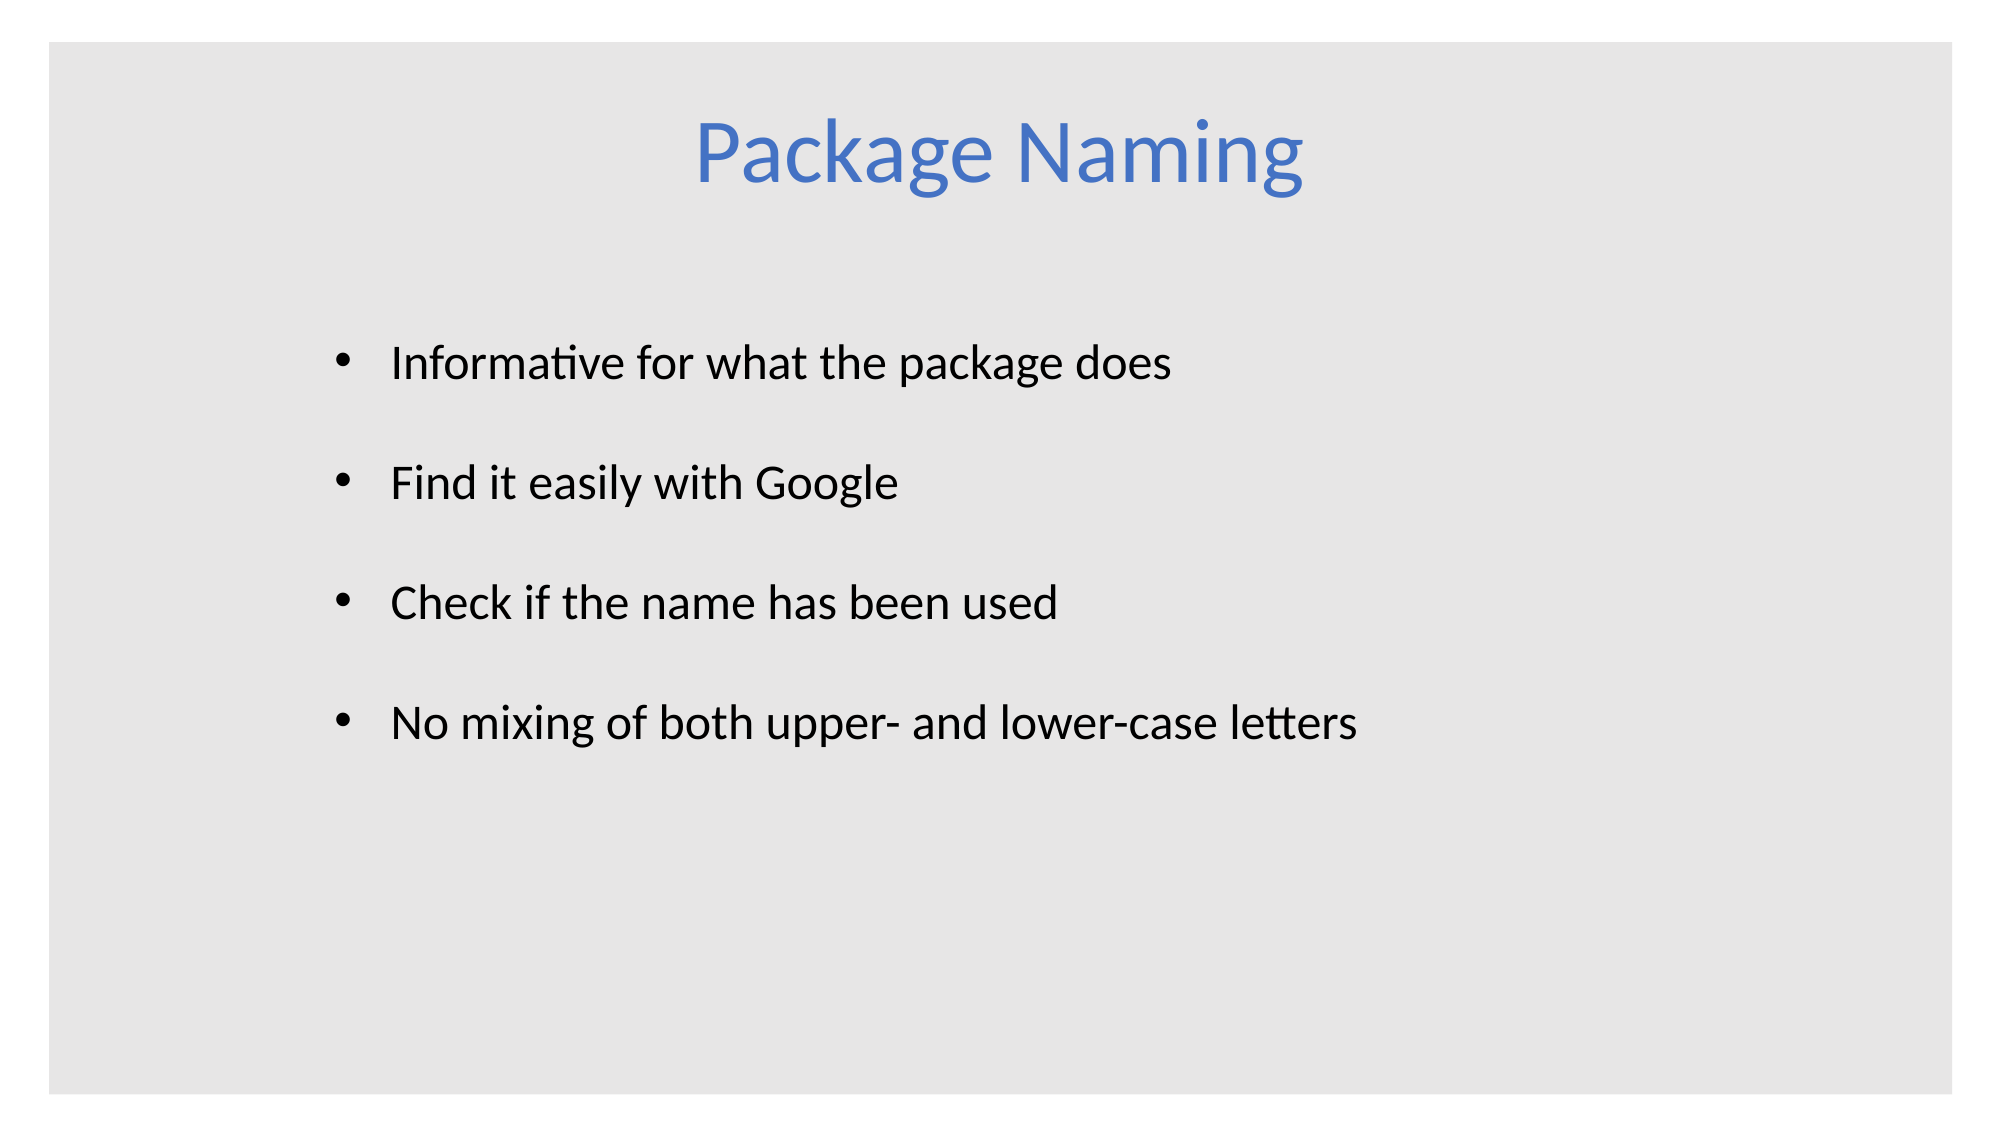

# Package Naming
Informative for what the package does
Find it easily with Google
Check if the name has been used
No mixing of both upper- and lower-case letters